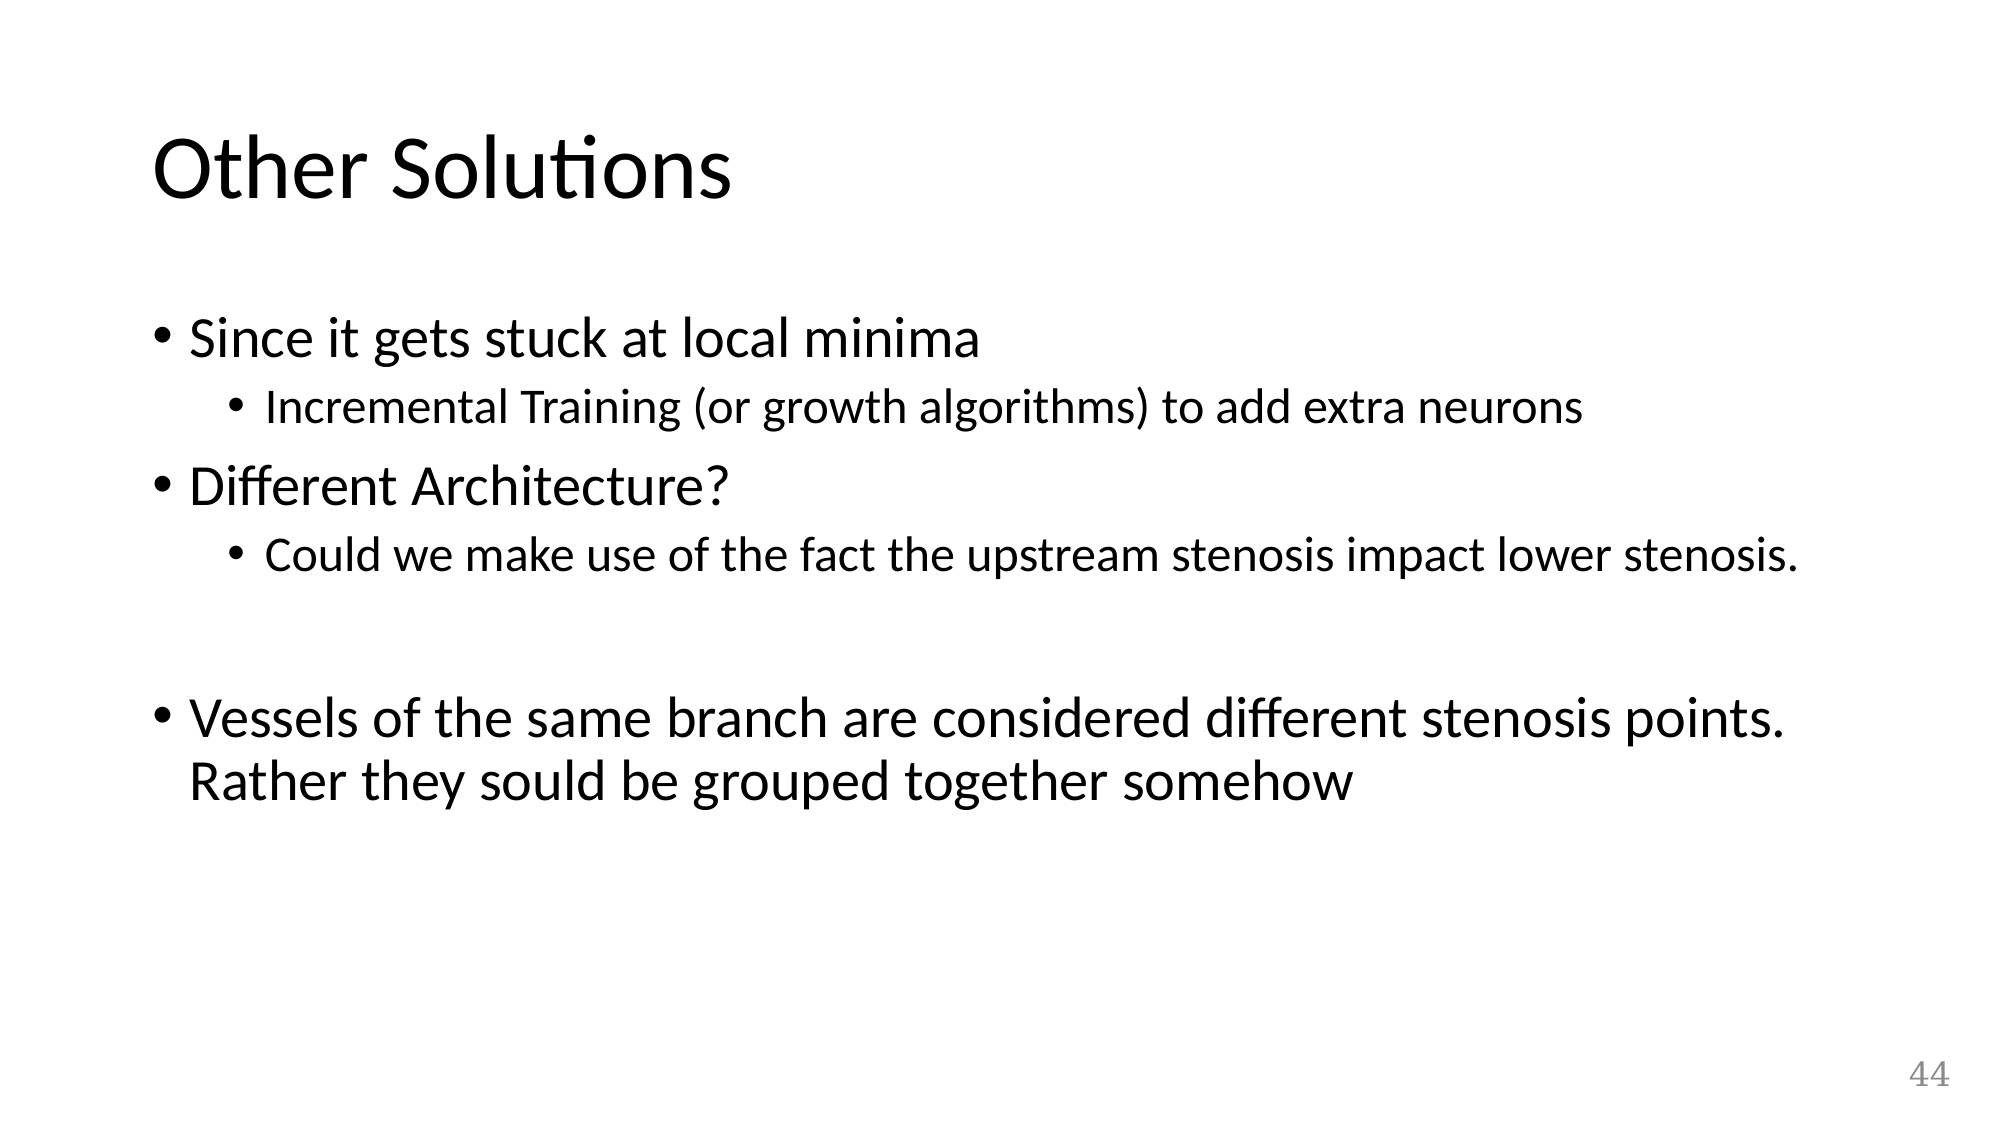

# Other Solutions
Since it gets stuck at local minima
Incremental Training (or growth algorithms) to add extra neurons
Different Architecture?
Could we make use of the fact the upstream stenosis impact lower stenosis.

Vessels of the same branch are considered different stenosis points. Rather they sould be grouped together somehow
44